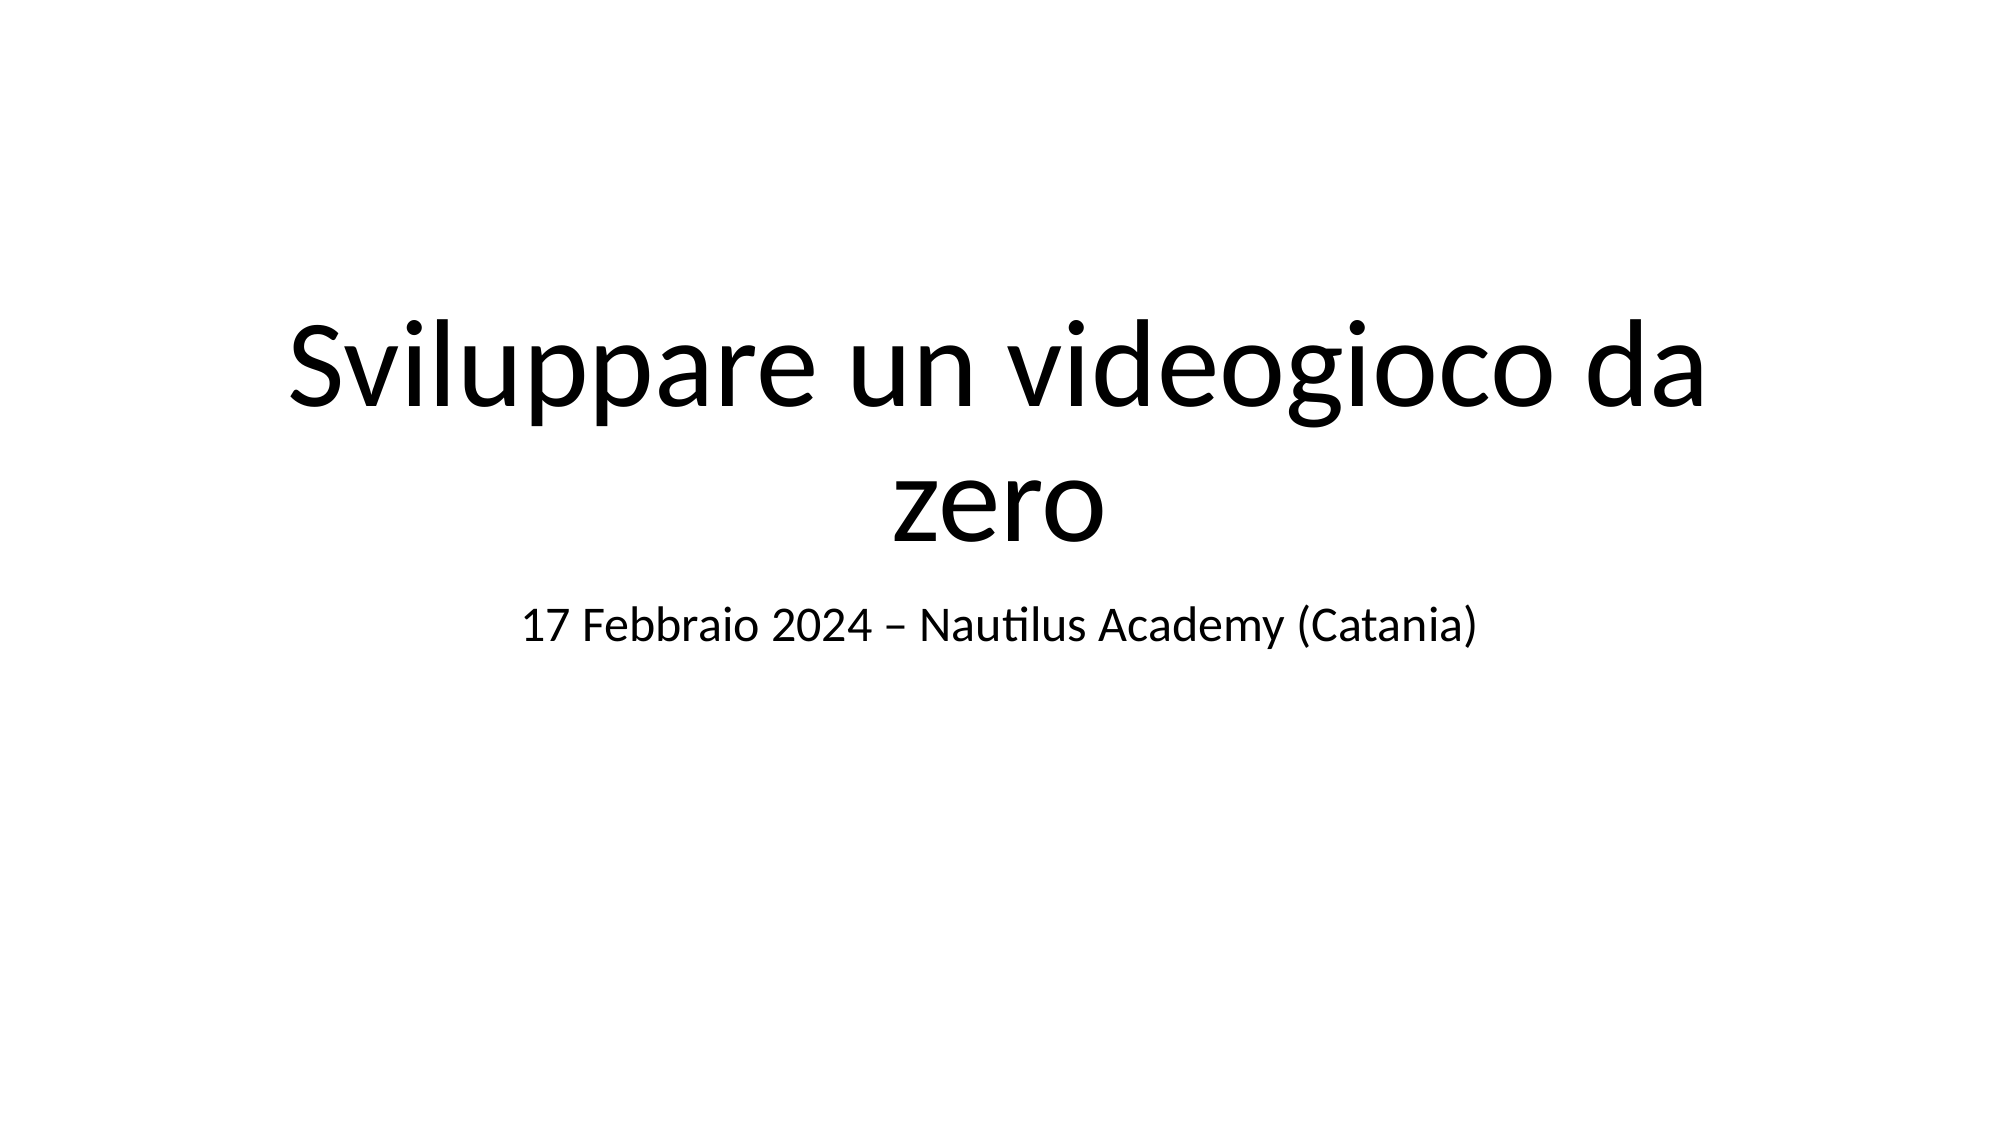

# Sviluppare un videogioco da zero
17 Febbraio 2024 – Nautilus Academy (Catania)